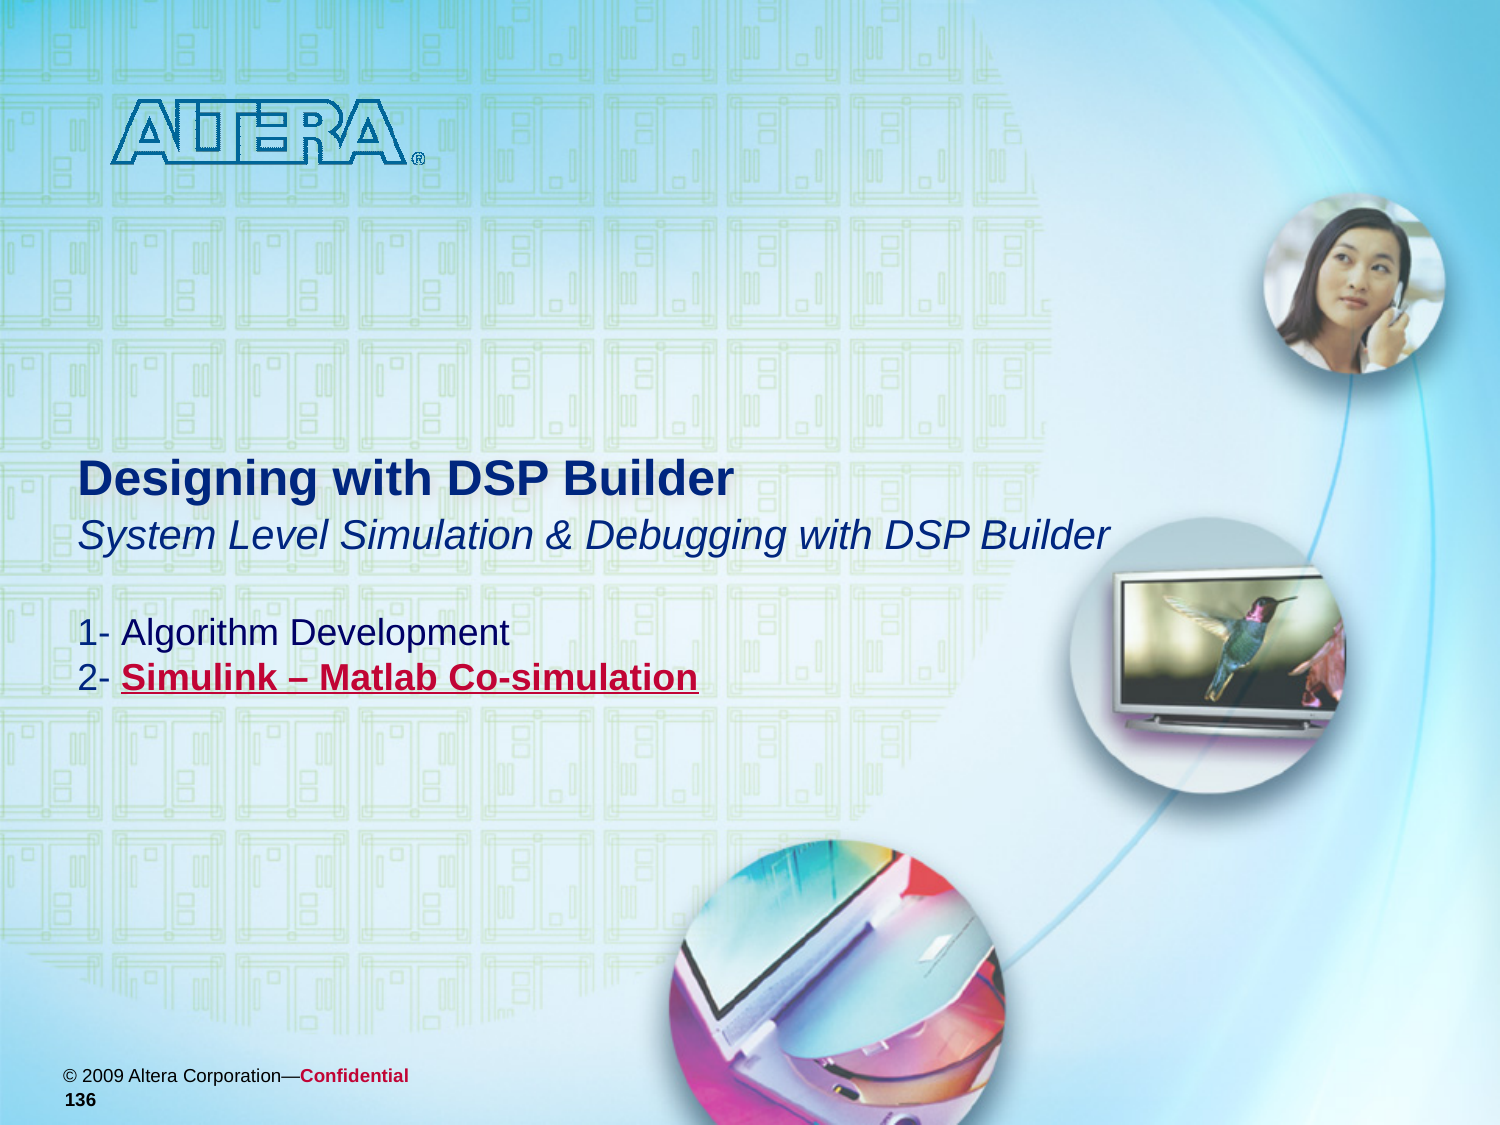

# Designing with DSP Builder
System Level Simulation & Debugging with DSP Builder
1- Algorithm Development
2- Simulink – Matlab Co-simulation